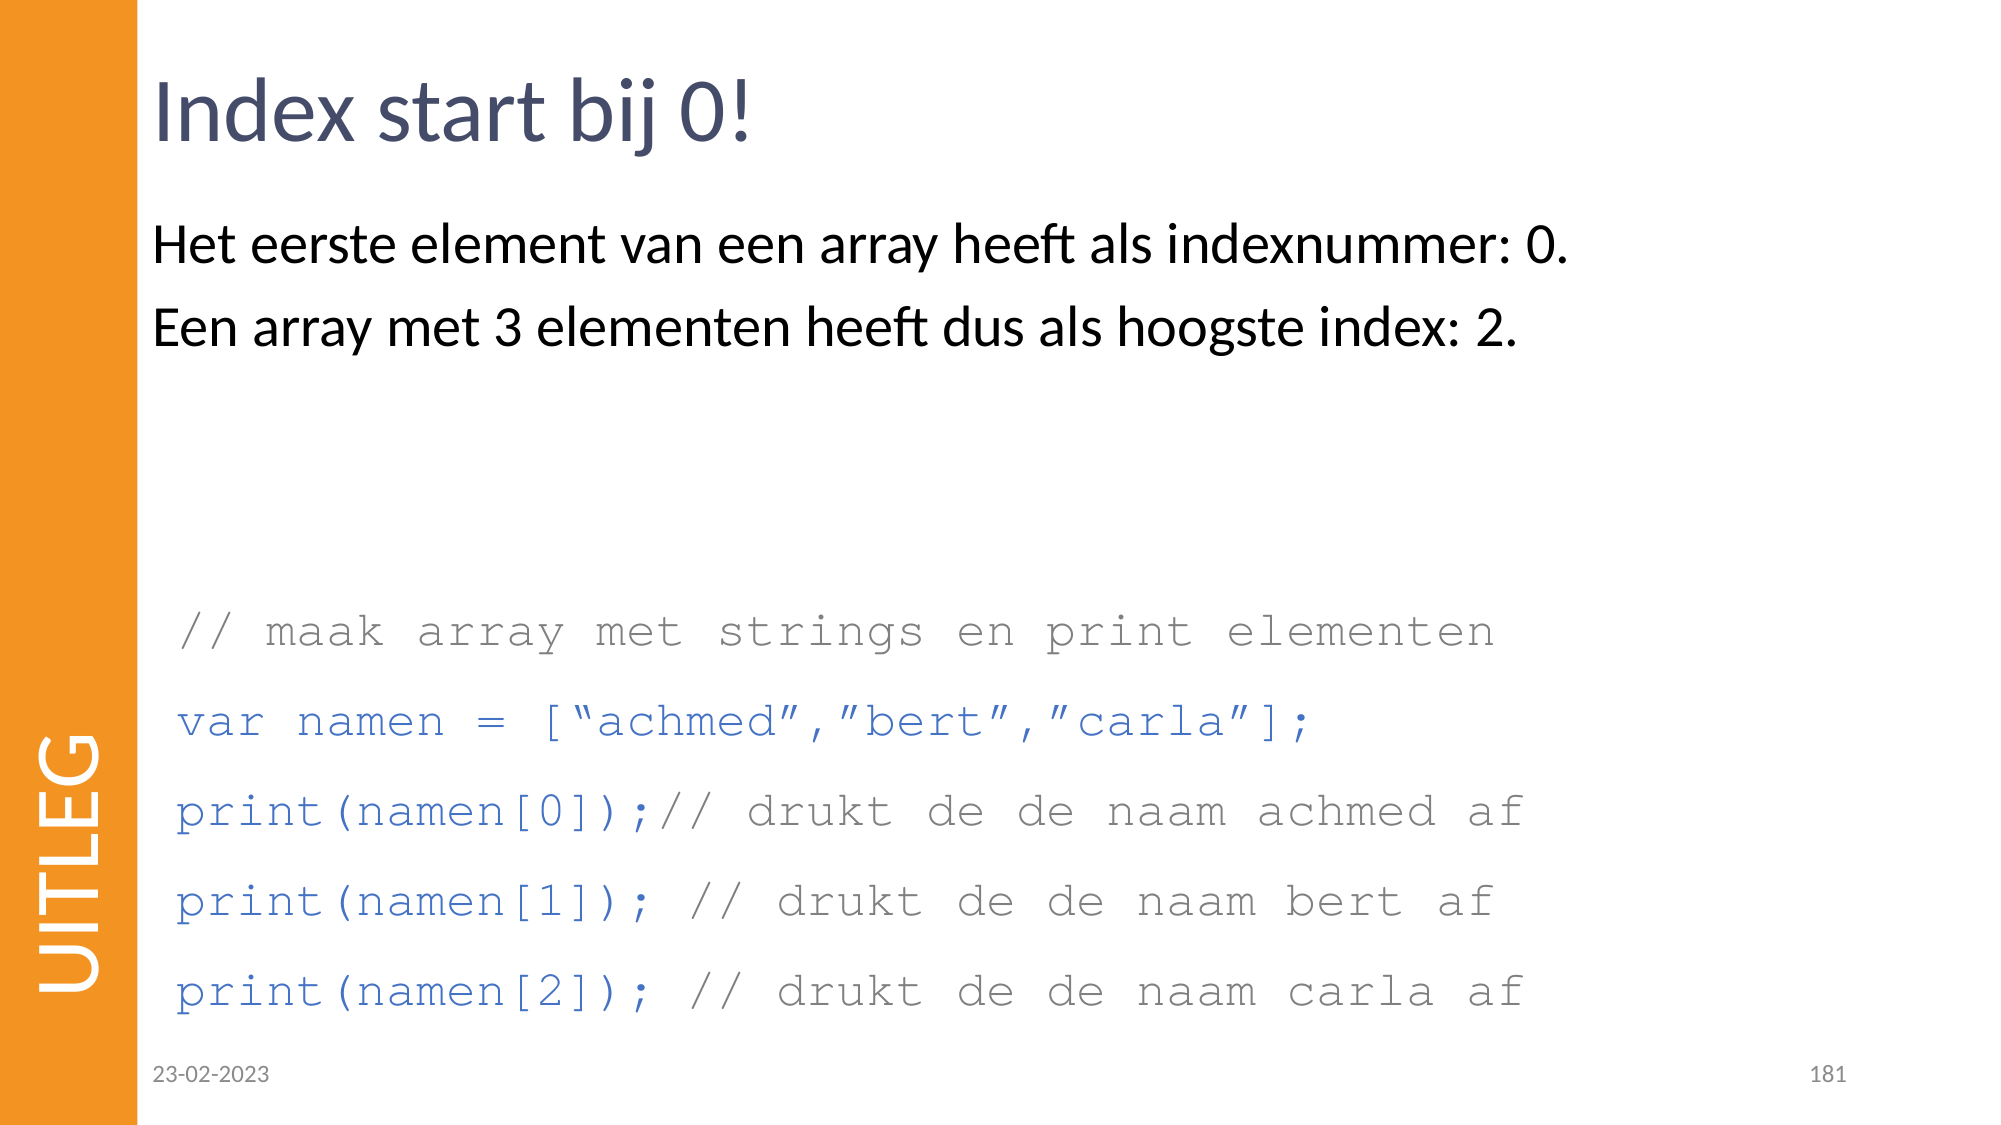

# Index start bij 0!
Het eerste element van een array heeft als indexnummer: 0.
Een array met 3 elementen heeft dus als hoogste index: 2.

UITLEG
// maak array met strings en print elementen
var namen = [“achmed”,”bert”,”carla”];
print(namen[0]);// drukt de de naam achmed af
print(namen[1]); // drukt de de naam bert af
print(namen[2]); // drukt de de naam carla af
23-02-2023

181